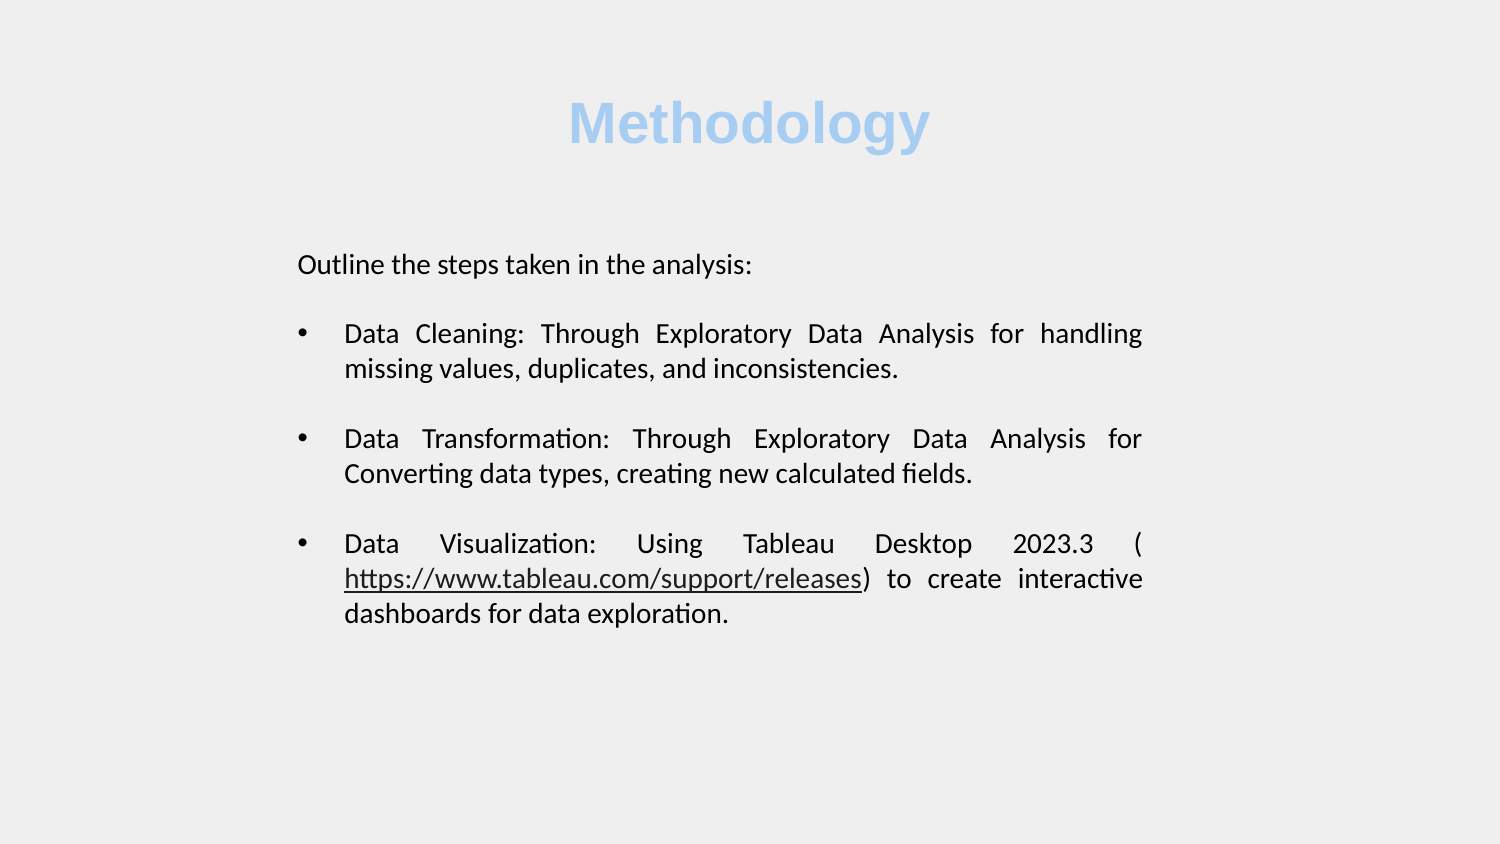

# Methodology
Outline the steps taken in the analysis:

Data Cleaning: Through Exploratory Data Analysis for handling missing values, duplicates, and inconsistencies.

Data Transformation: Through Exploratory Data Analysis for Converting data types, creating new calculated fields.

Data Visualization: Using Tableau Desktop 2023.3 (https://www.tableau.com/support/releases) to create interactive dashboards for data exploration.